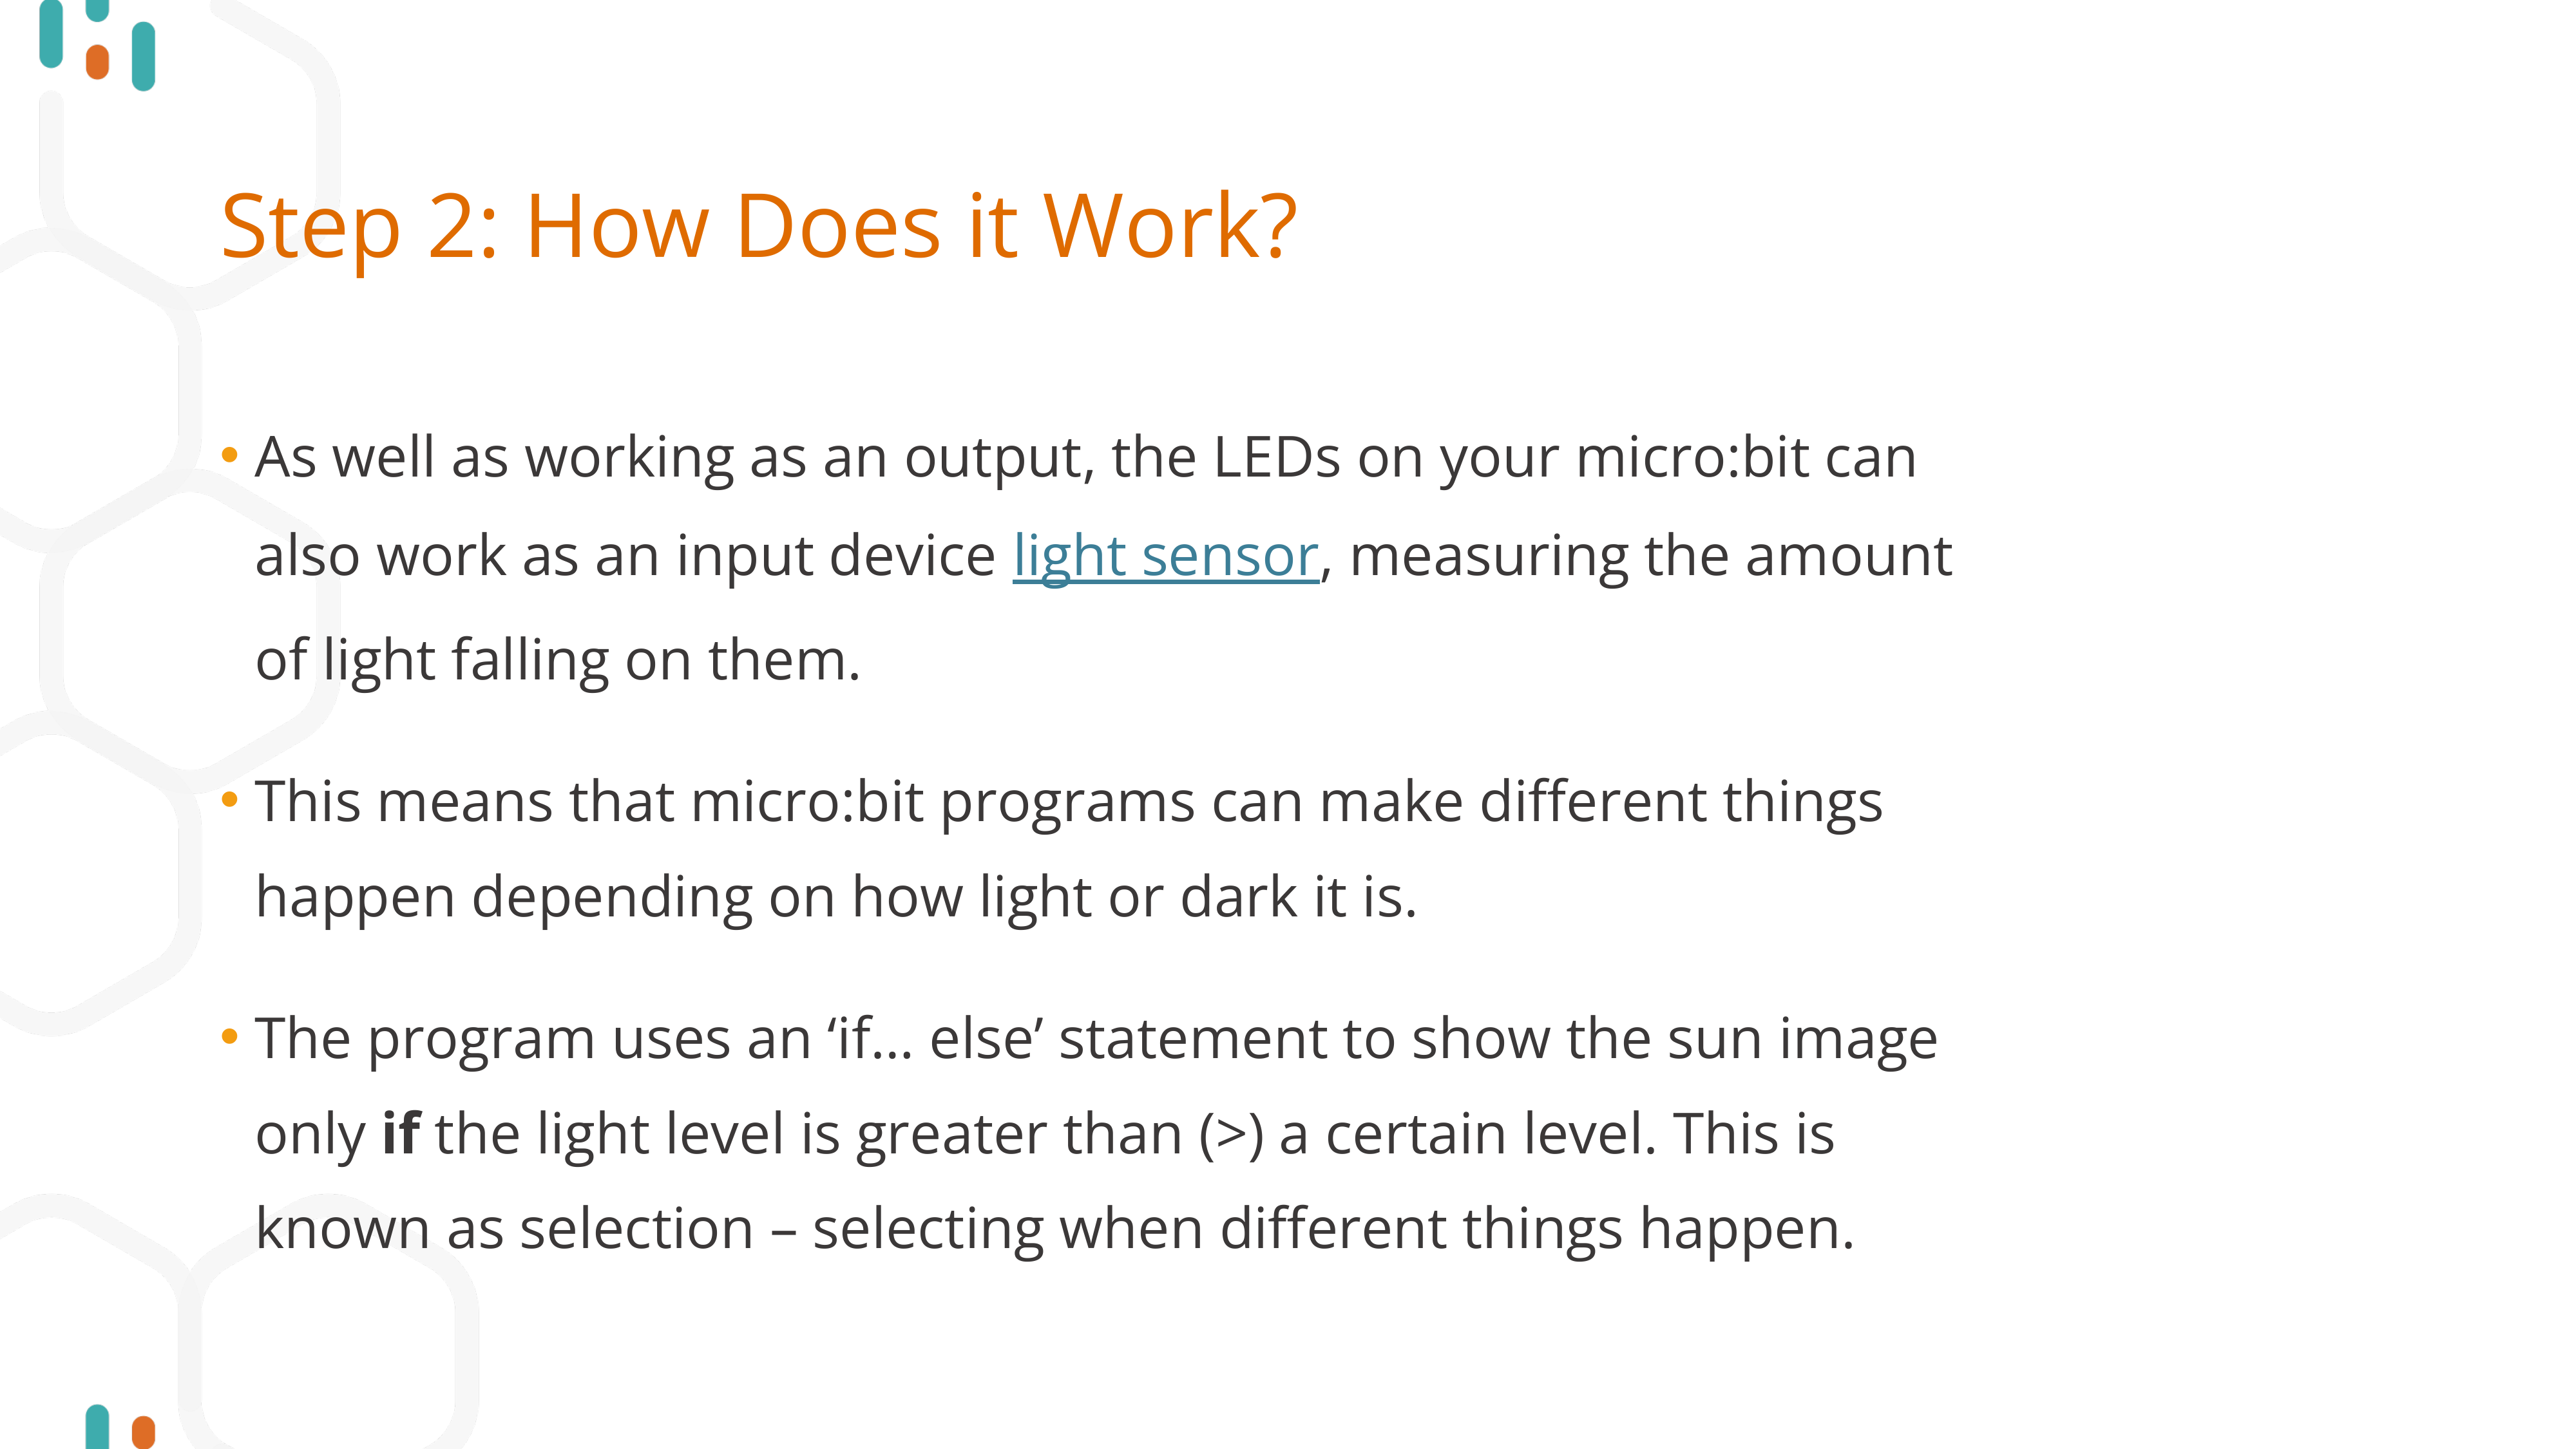

# Step 2: How Does it Work?

As well as working as an output, the LEDs on your micro:bit can also work as an input device light sensor, measuring the amount of light falling on them.
This means that micro:bit programs can make different things happen depending on how light or dark it is.
The program uses an ‘if… else’ statement to show the sun image only if the light level is greater than (>) a certain level. This is known as selection – selecting when different things happen.